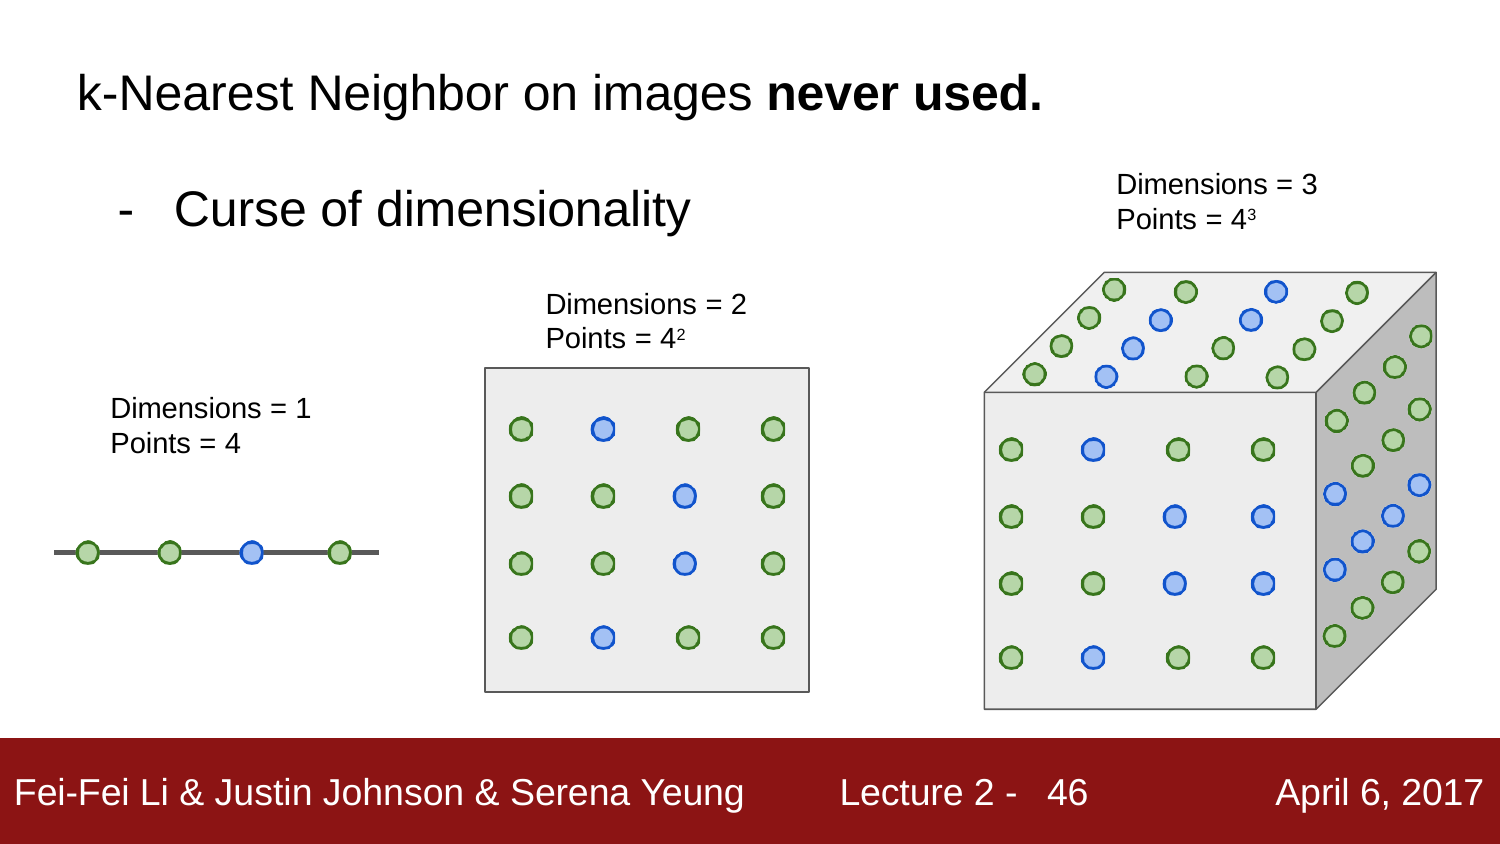

# k-Nearest Neighbor on images never used.
Dimensions = 3
Points = 43
-	Curse of dimensionality

Dimensions = 2
Points = 42

Dimensions = 1
Points = 4

46
Fei-Fei Li & Justin Johnson & Serena Yeung
Lecture 2 -
April 6, 2017